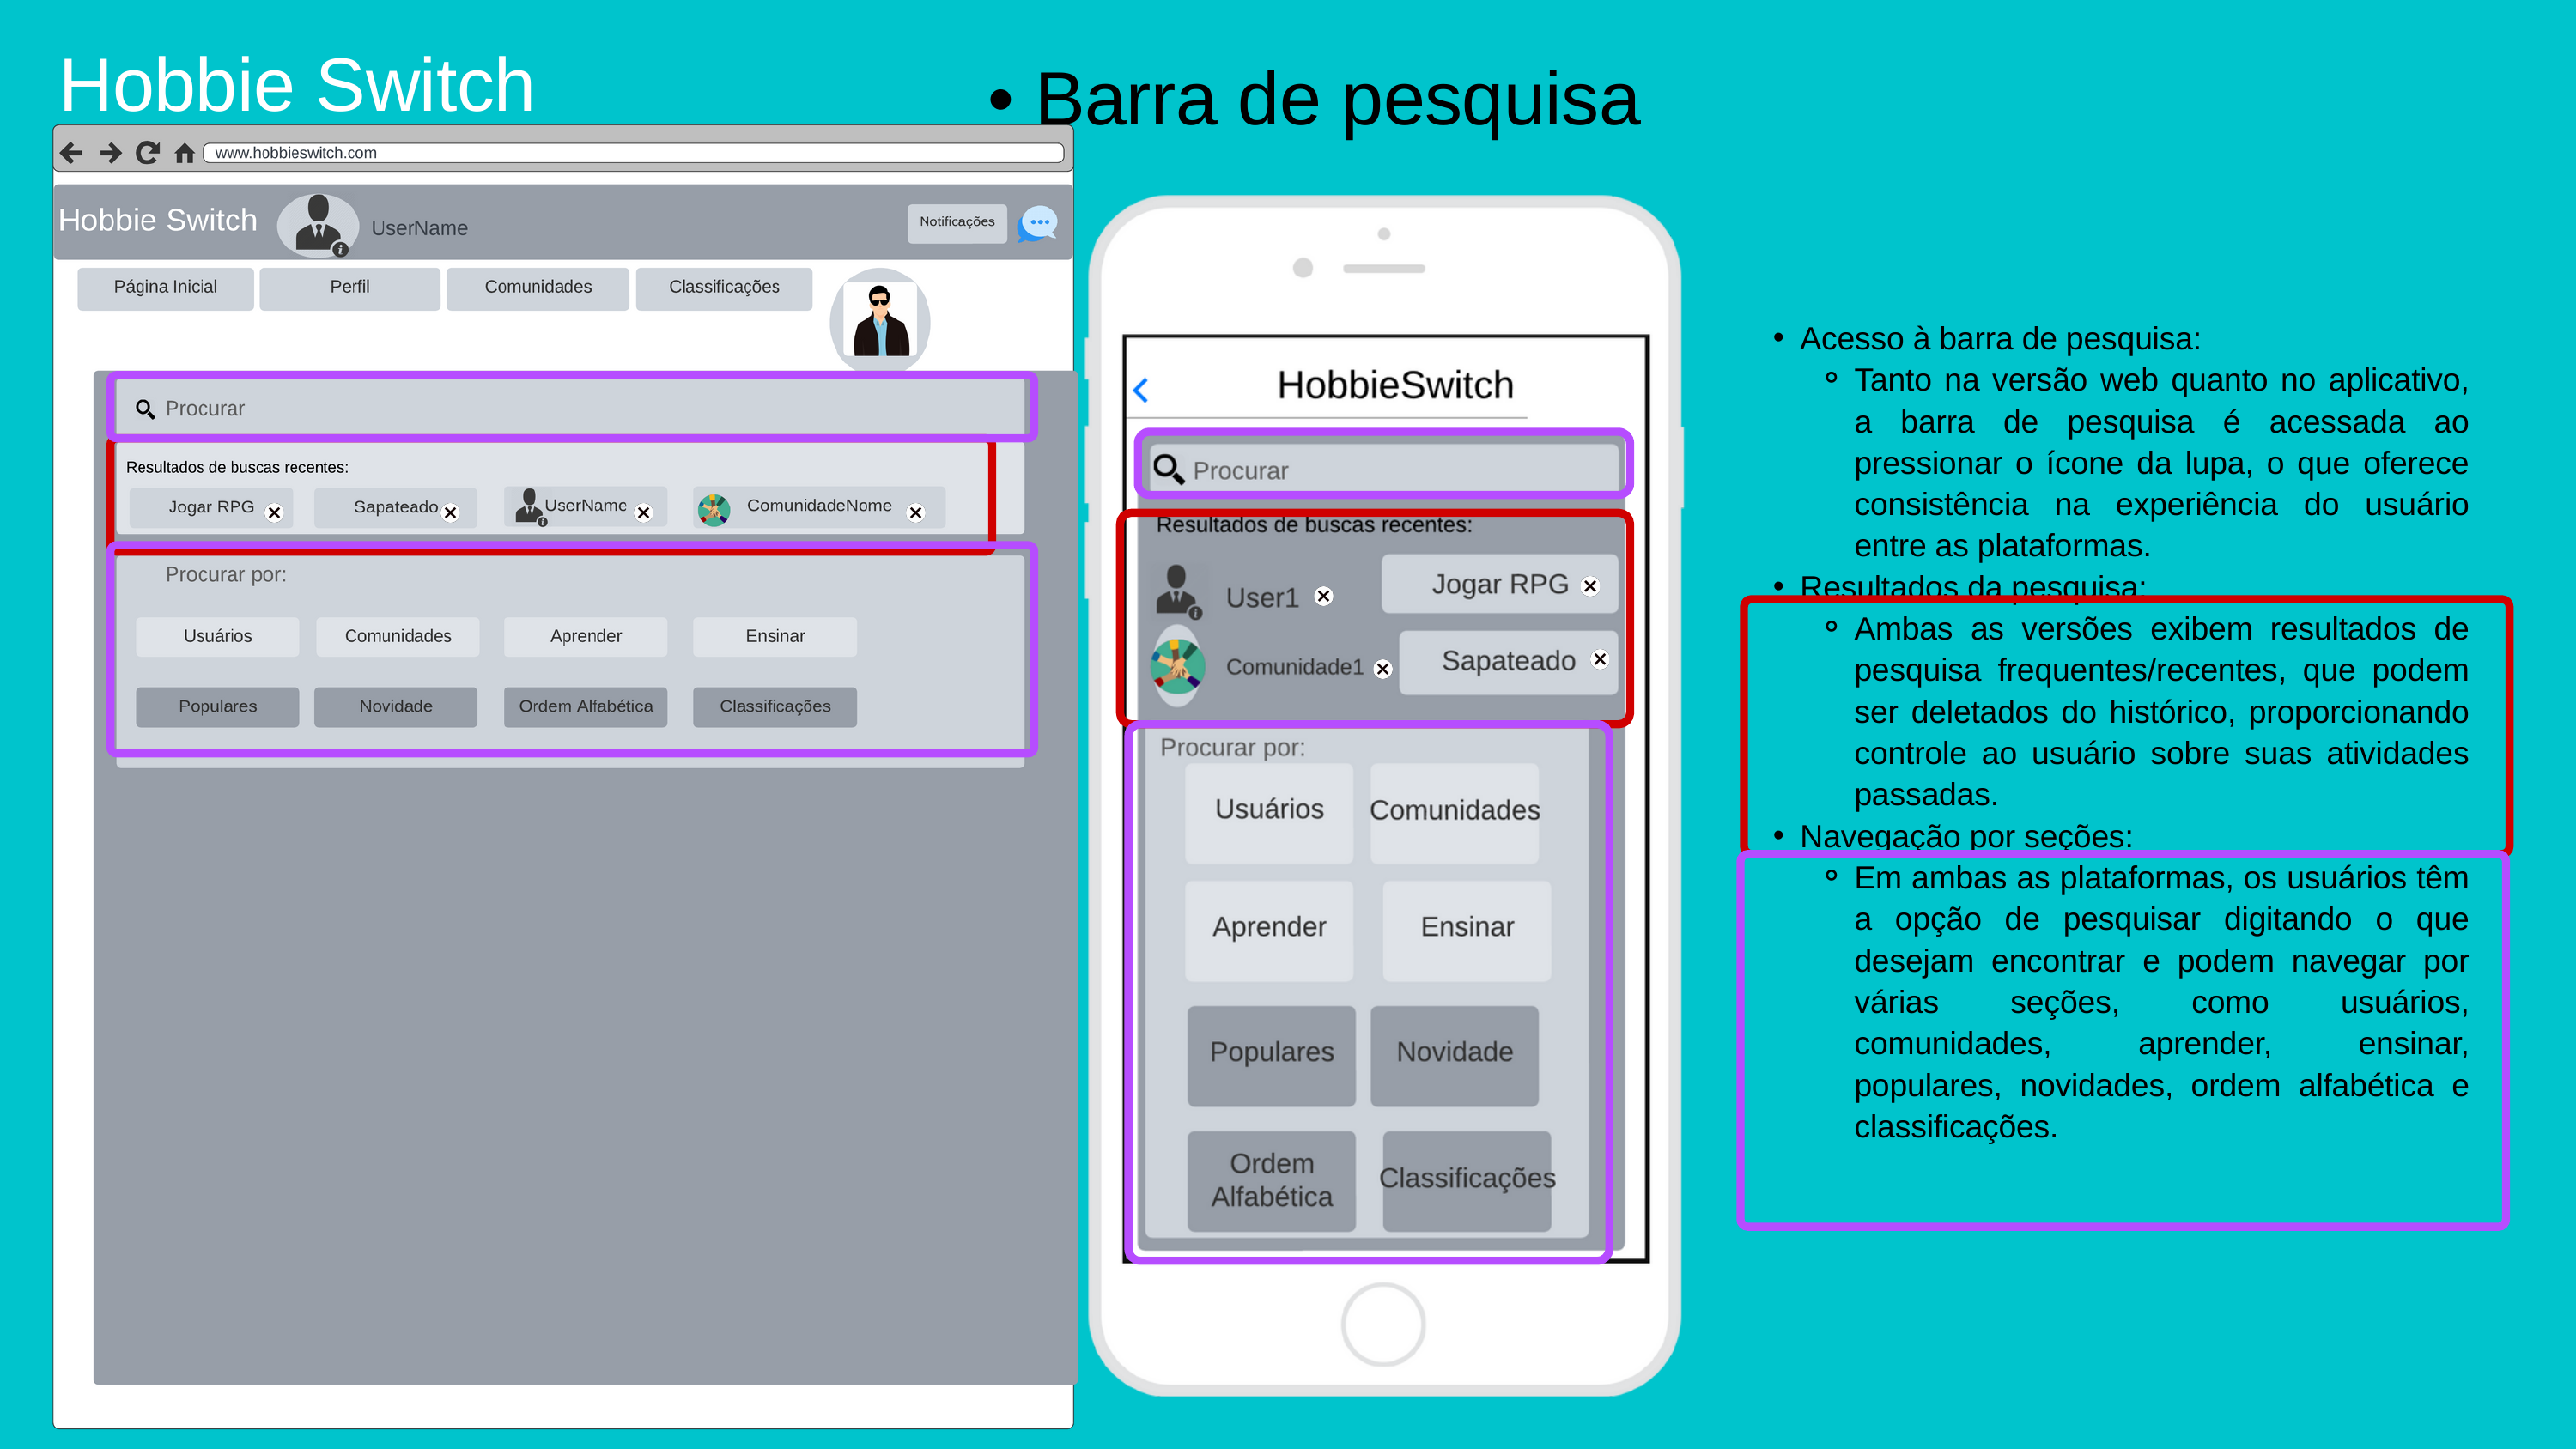

Hobbie Switch
• Barra de pesquisa

Acesso à barra de pesquisa:
Tanto na versão web quanto no aplicativo, a barra de pesquisa é acessada ao pressionar o ícone da lupa, o que oferece consistência na experiência do usuário entre as plataformas.
Resultados da pesquisa:
Ambas as versões exibem resultados de pesquisa frequentes/recentes, que podem ser deletados do histórico, proporcionando controle ao usuário sobre suas atividades passadas.
Navegação por seções:
Em ambas as plataformas, os usuários têm a opção de pesquisar digitando o que desejam encontrar e podem navegar por várias seções, como usuários, comunidades, aprender, ensinar, populares, novidades, ordem alfabética e classificações.